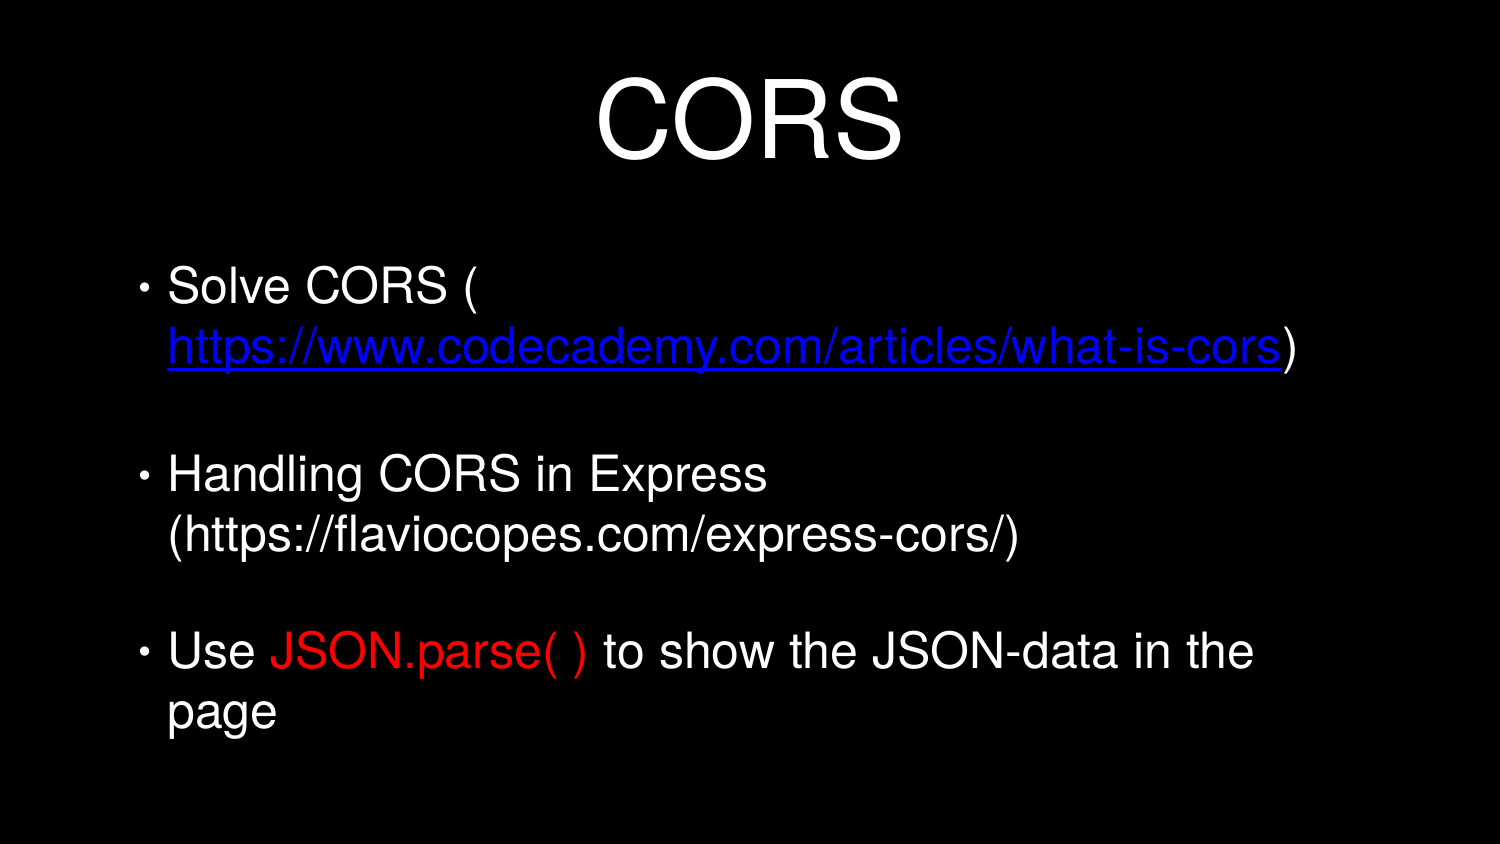

# CORS
Solve CORS (https://www.codecademy.com/articles/what-is-cors)
Handling CORS in Express (https://flaviocopes.com/express-cors/)
Use JSON.parse( ) to show the JSON-data in the page